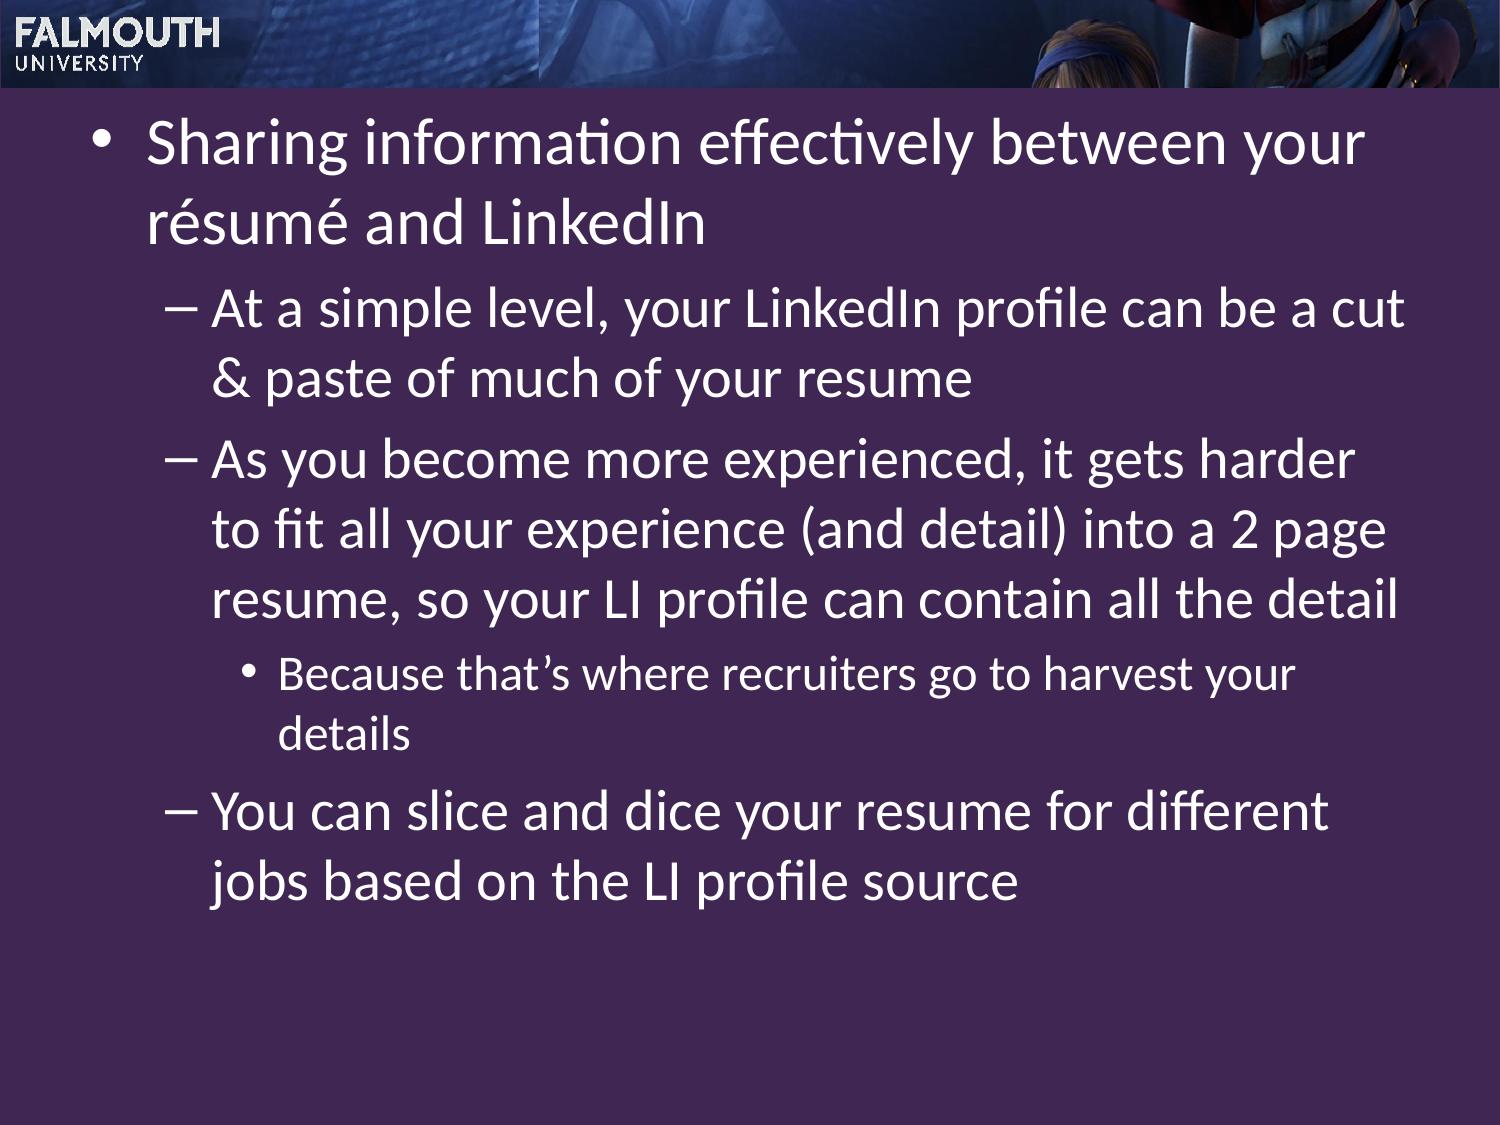

Sharing information effectively between your résumé and LinkedIn
At a simple level, your LinkedIn profile can be a cut & paste of much of your resume
As you become more experienced, it gets harder to fit all your experience (and detail) into a 2 page resume, so your LI profile can contain all the detail
Because that’s where recruiters go to harvest your details
You can slice and dice your resume for different jobs based on the LI profile source